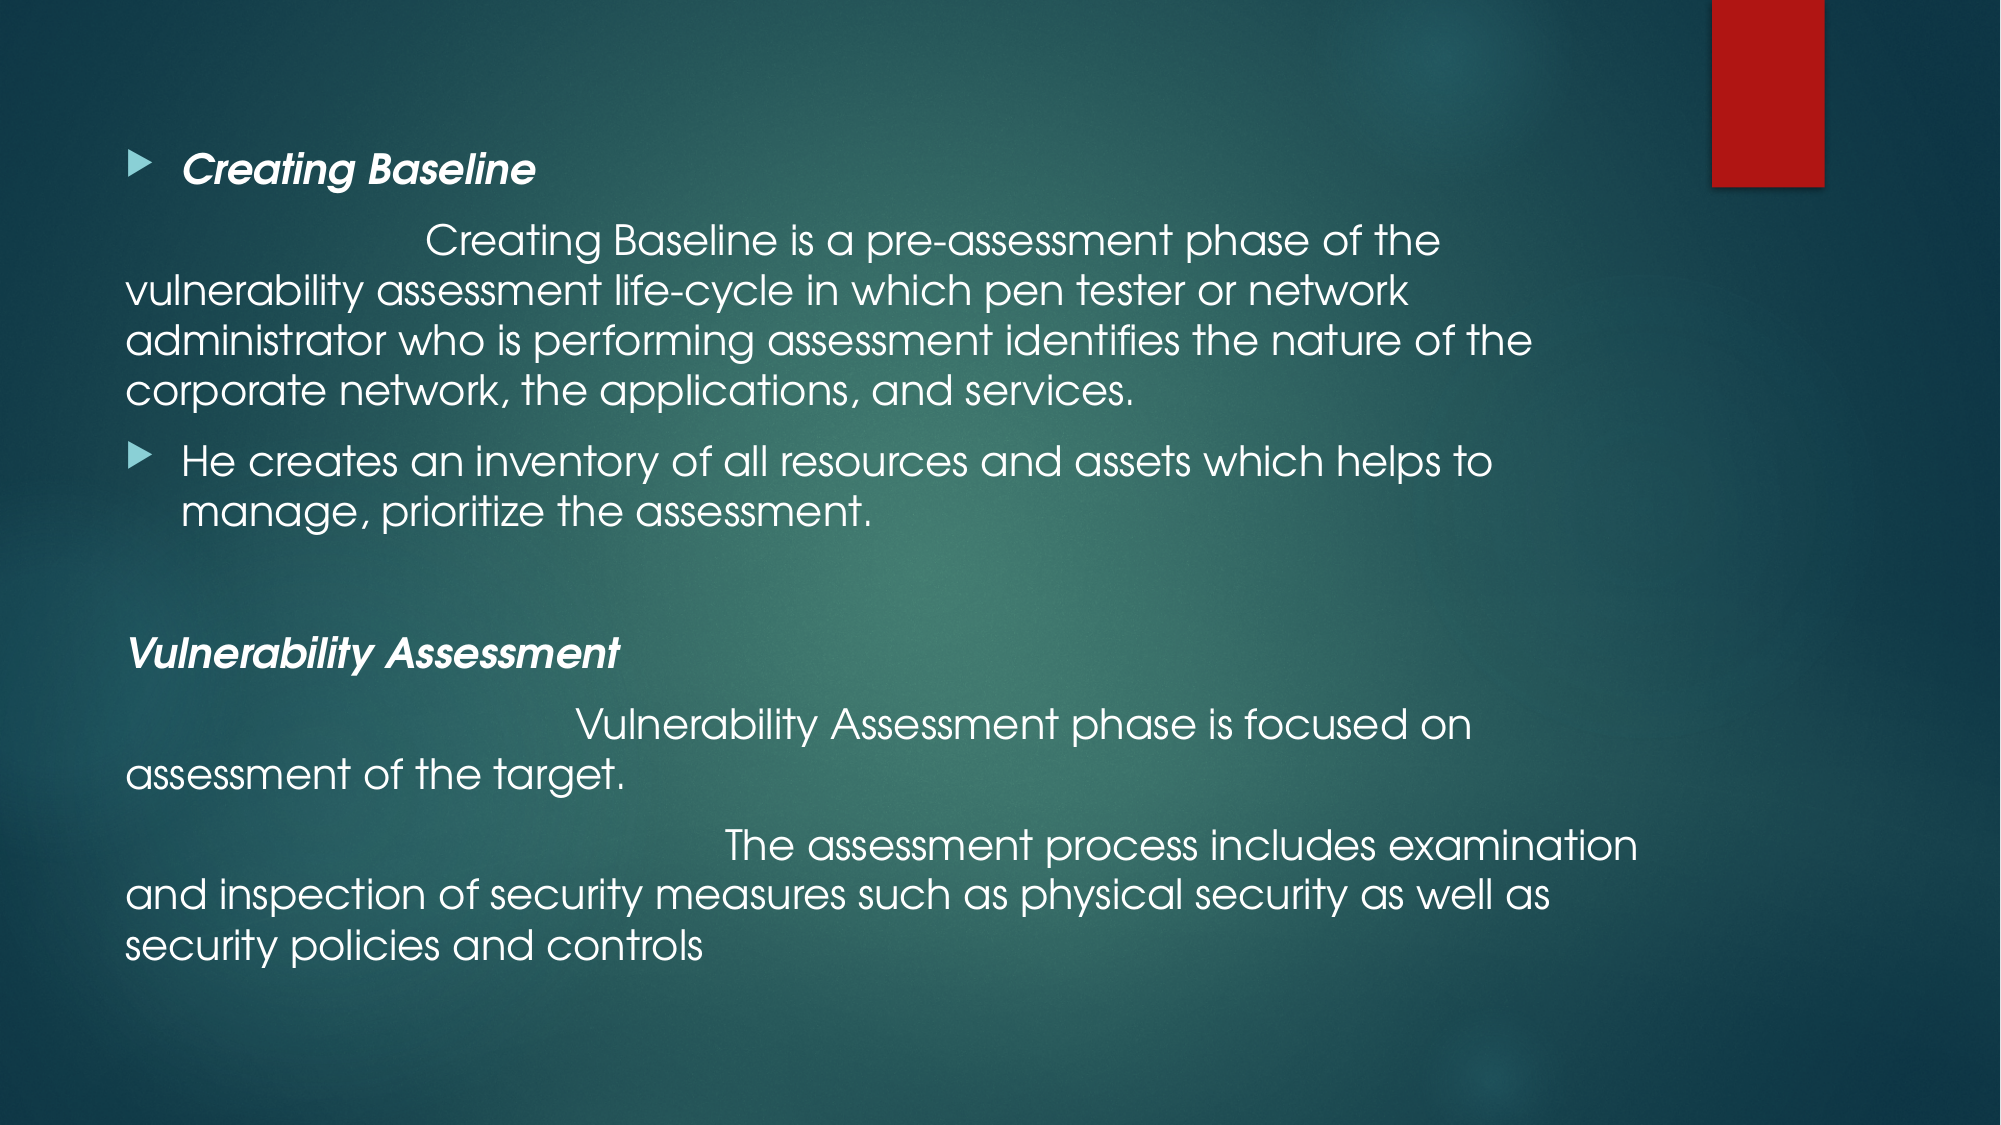

Creating Baseline
		Creating Baseline is a pre-assessment phase of the vulnerability assessment life-cycle in which pen tester or network administrator who is performing assessment identifies the nature of the corporate network, the applications, and services.
He creates an inventory of all resources and assets which helps to manage, prioritize the assessment.

Vulnerability Assessment
			Vulnerability Assessment phase is focused on assessment of the target.
				The assessment process includes examination and inspection of security measures such as physical security as well as security policies and controls